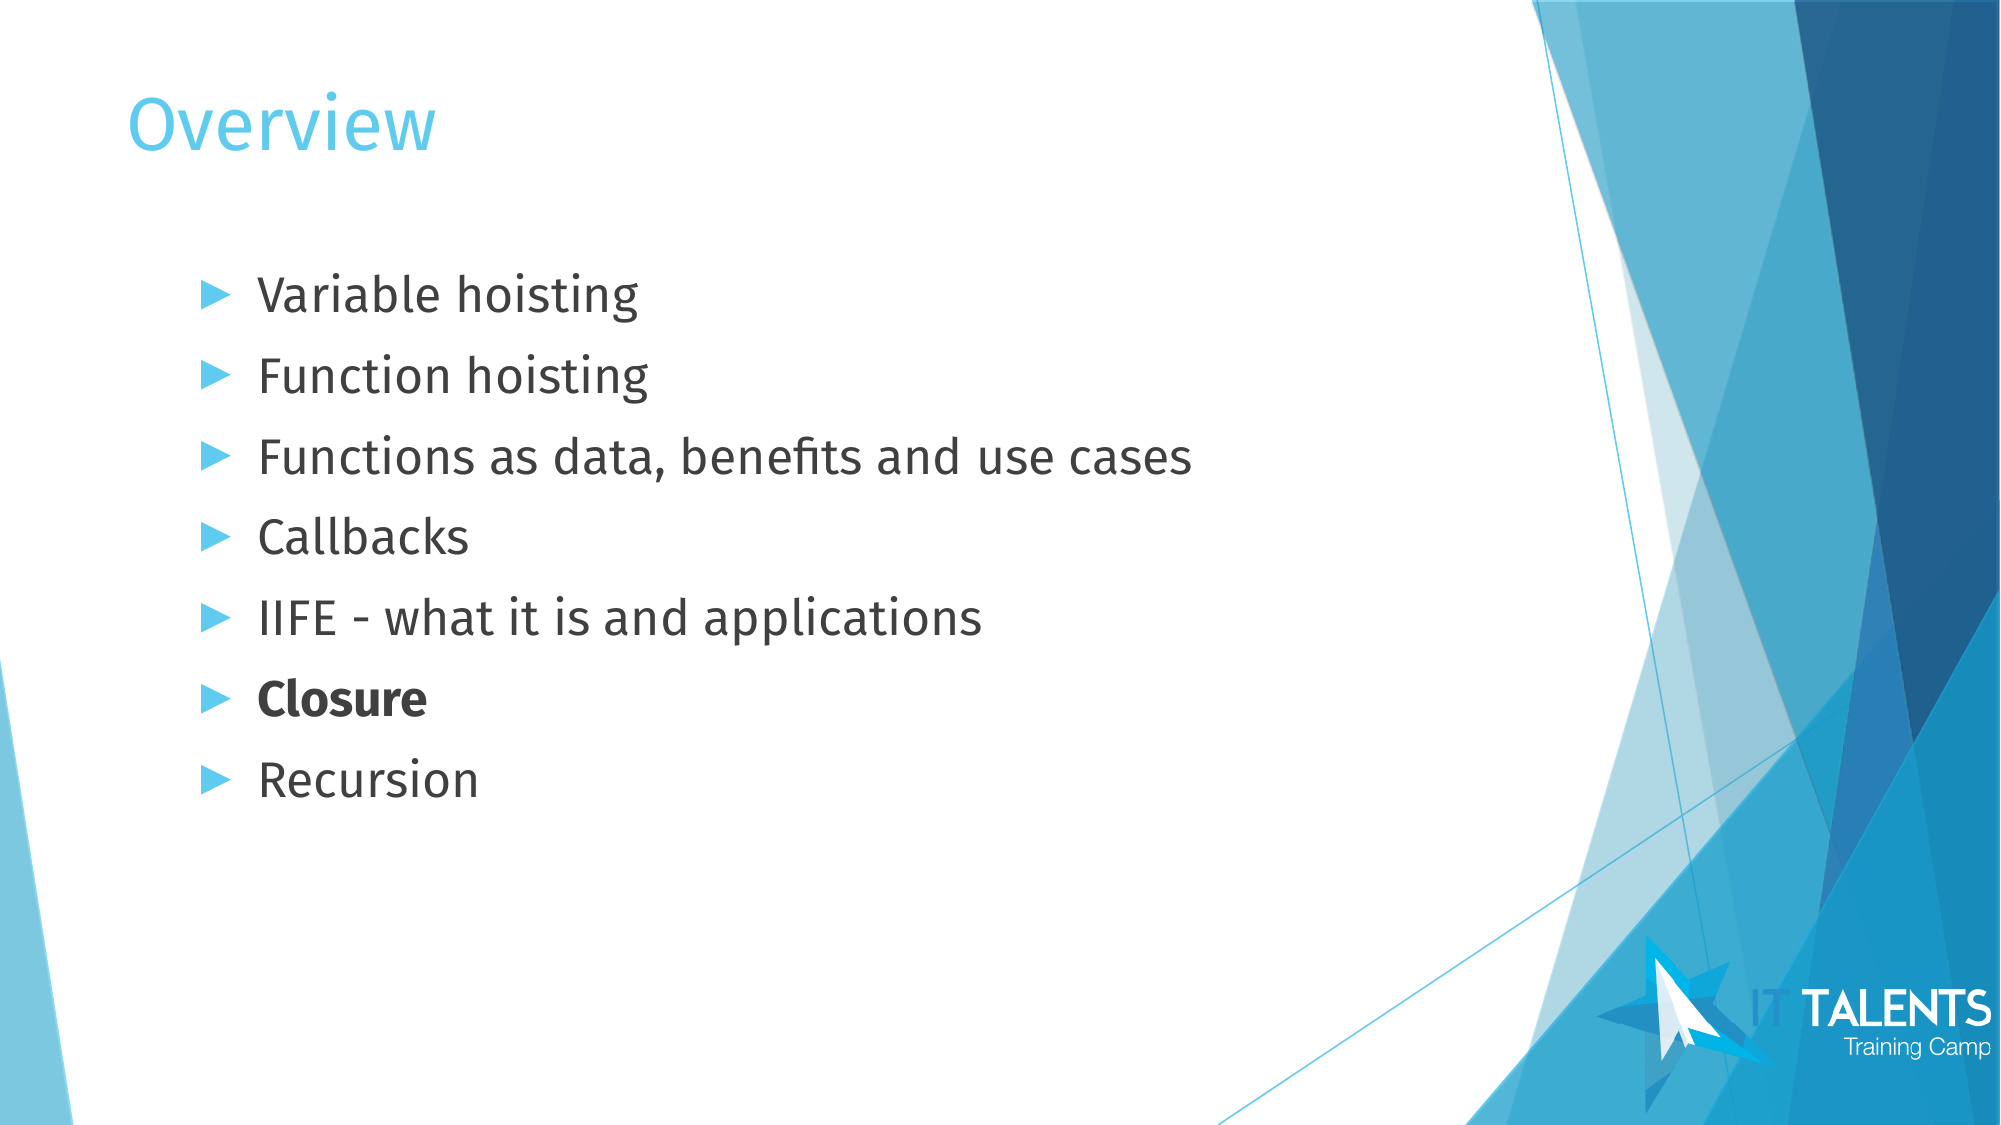

Overview
Variable hoisting
Function hoisting
Functions as data, benefits and use cases
Callbacks
IIFE - what it is and applications
Closure
Recursion